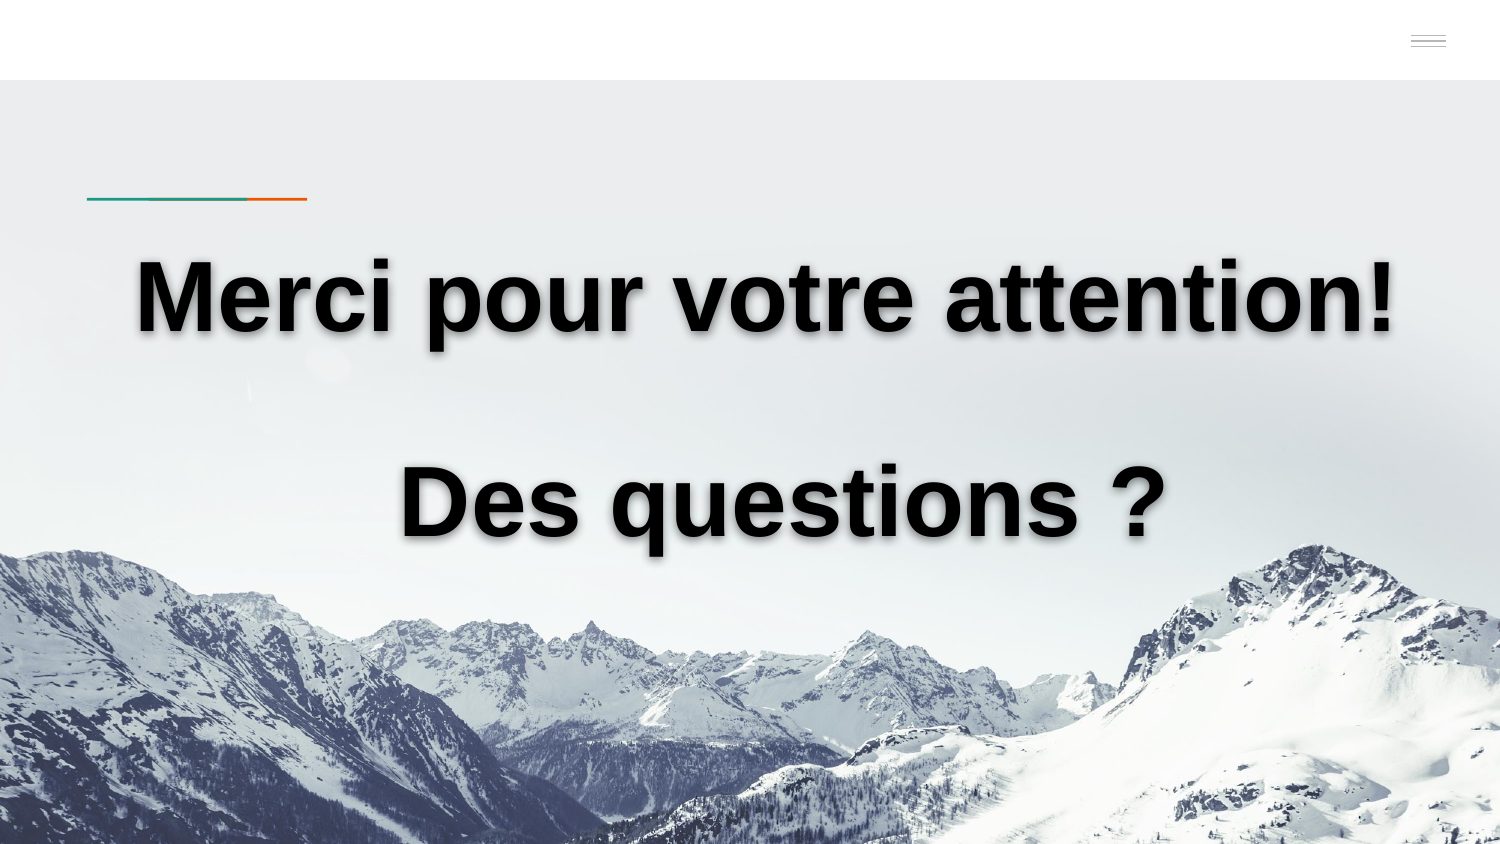

# Merci pour votre attention!
Des questions ?